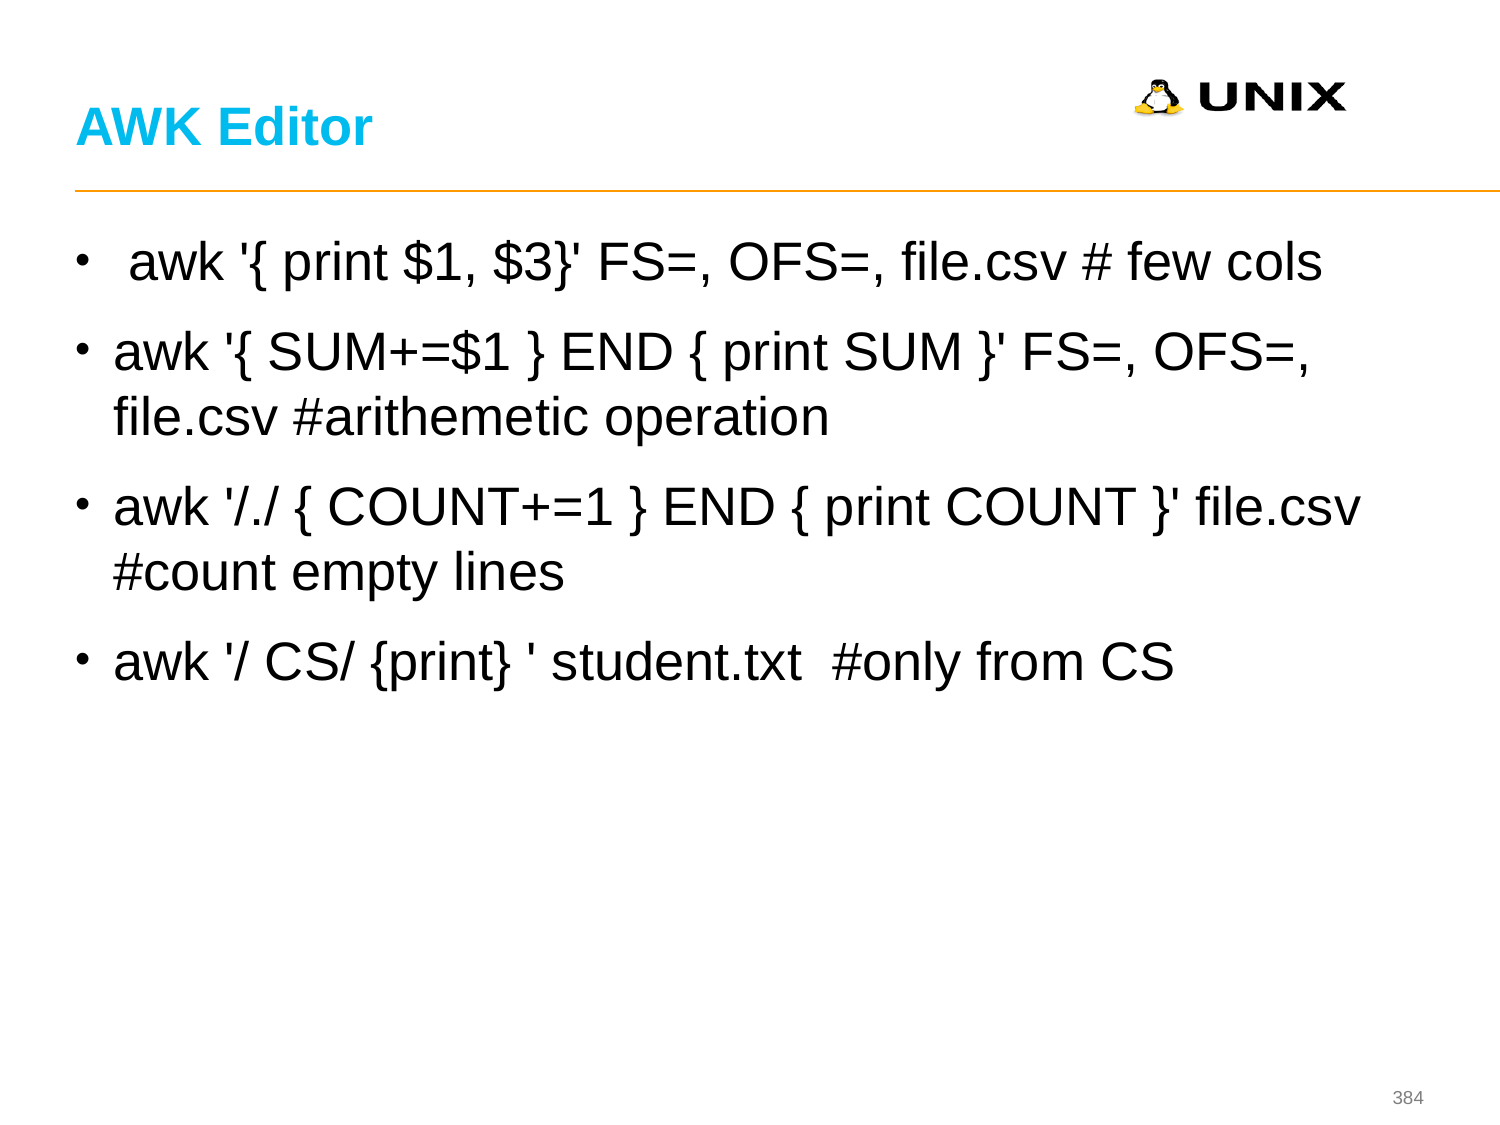

# AWK Editor
 awk '{ print $1, $3}' FS=, OFS=, file.csv # few cols
awk '{ SUM+=$1 } END { print SUM }' FS=, OFS=, file.csv #arithemetic operation
awk '/./ { COUNT+=1 } END { print COUNT }' file.csv #count empty lines
awk '/ CS/ {print} ' student.txt  #only from CS